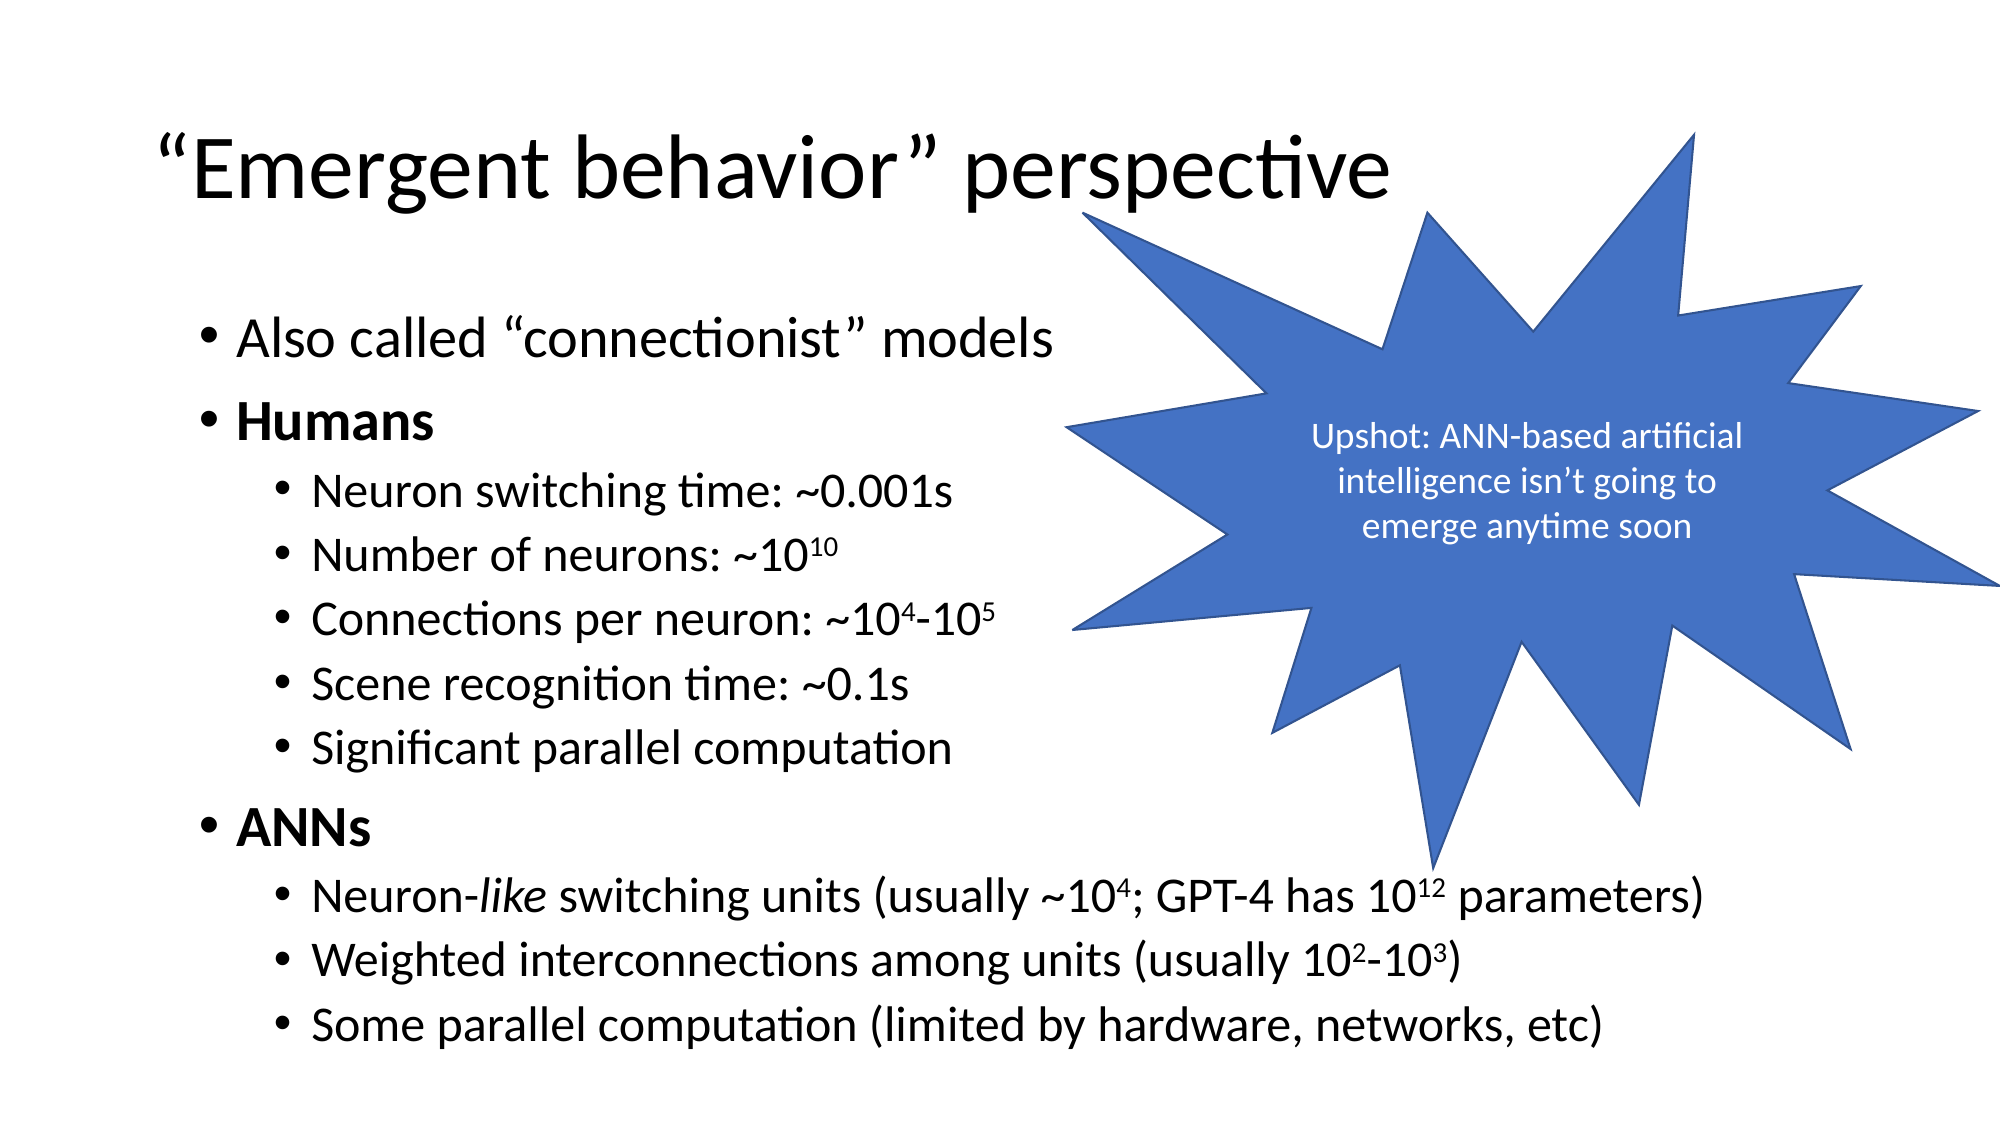

# “Emergent behavior” perspective
Upshot: ANN-based artificial intelligence isn’t going to emerge anytime soon
Also called “connectionist” models
Humans
Neuron switching time: ~0.001s
Number of neurons: ~1010
Connections per neuron: ~104-105
Scene recognition time: ~0.1s
Significant parallel computation
ANNs
Neuron-like switching units (usually ~104; GPT-4 has 1012 parameters)
Weighted interconnections among units (usually 102-103)
Some parallel computation (limited by hardware, networks, etc)